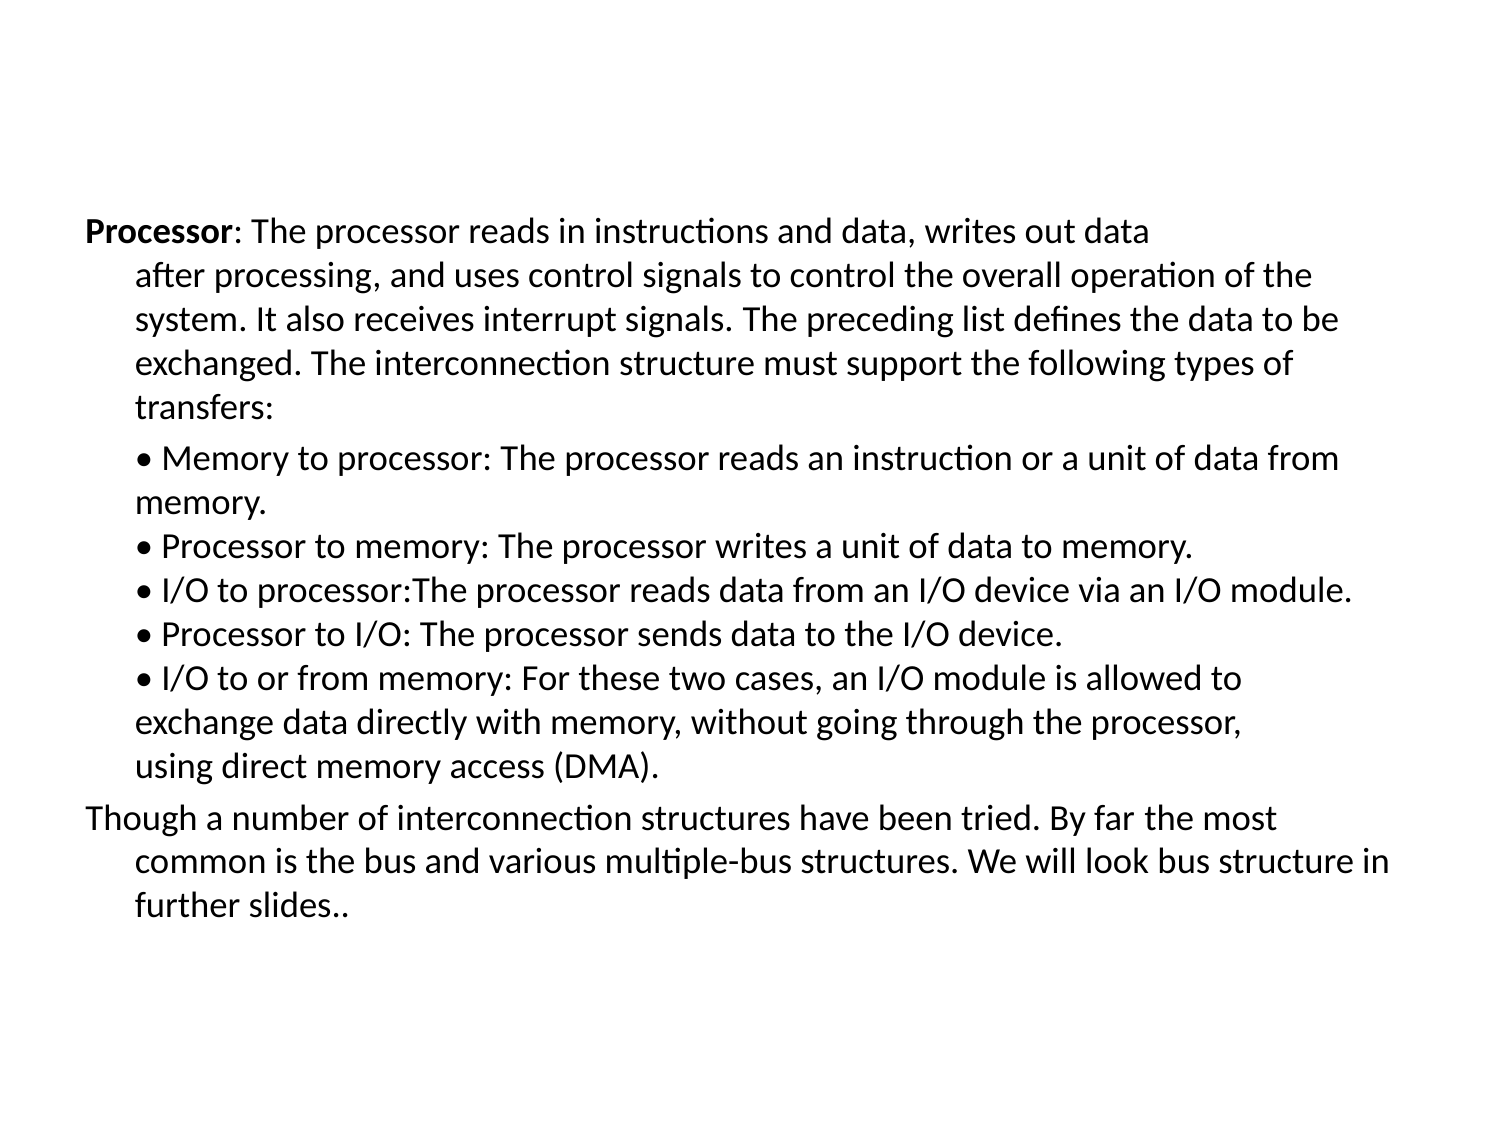

#
Processor: The processor reads in instructions and data, writes out data after processing, and uses control signals to control the overall operation of the system. It also receives interrupt signals. The preceding list defines the data to be exchanged. The interconnection structure must support the following types of transfers:
    	• Memory to processor: The processor reads an instruction or a unit of data from memory.
• Processor to memory: The processor writes a unit of data to memory.
• I/O to processor:The processor reads data from an I/O device via an I/O module.
• Processor to I/O: The processor sends data to the I/O device.
• I/O to or from memory: For these two cases, an I/O module is allowed to exchange data directly with memory, without going through the processor, using direct memory access (DMA).
Though a number of interconnection structures have been tried. By far the most common is the bus and various multiple-bus structures. We will look bus structure in further slides..